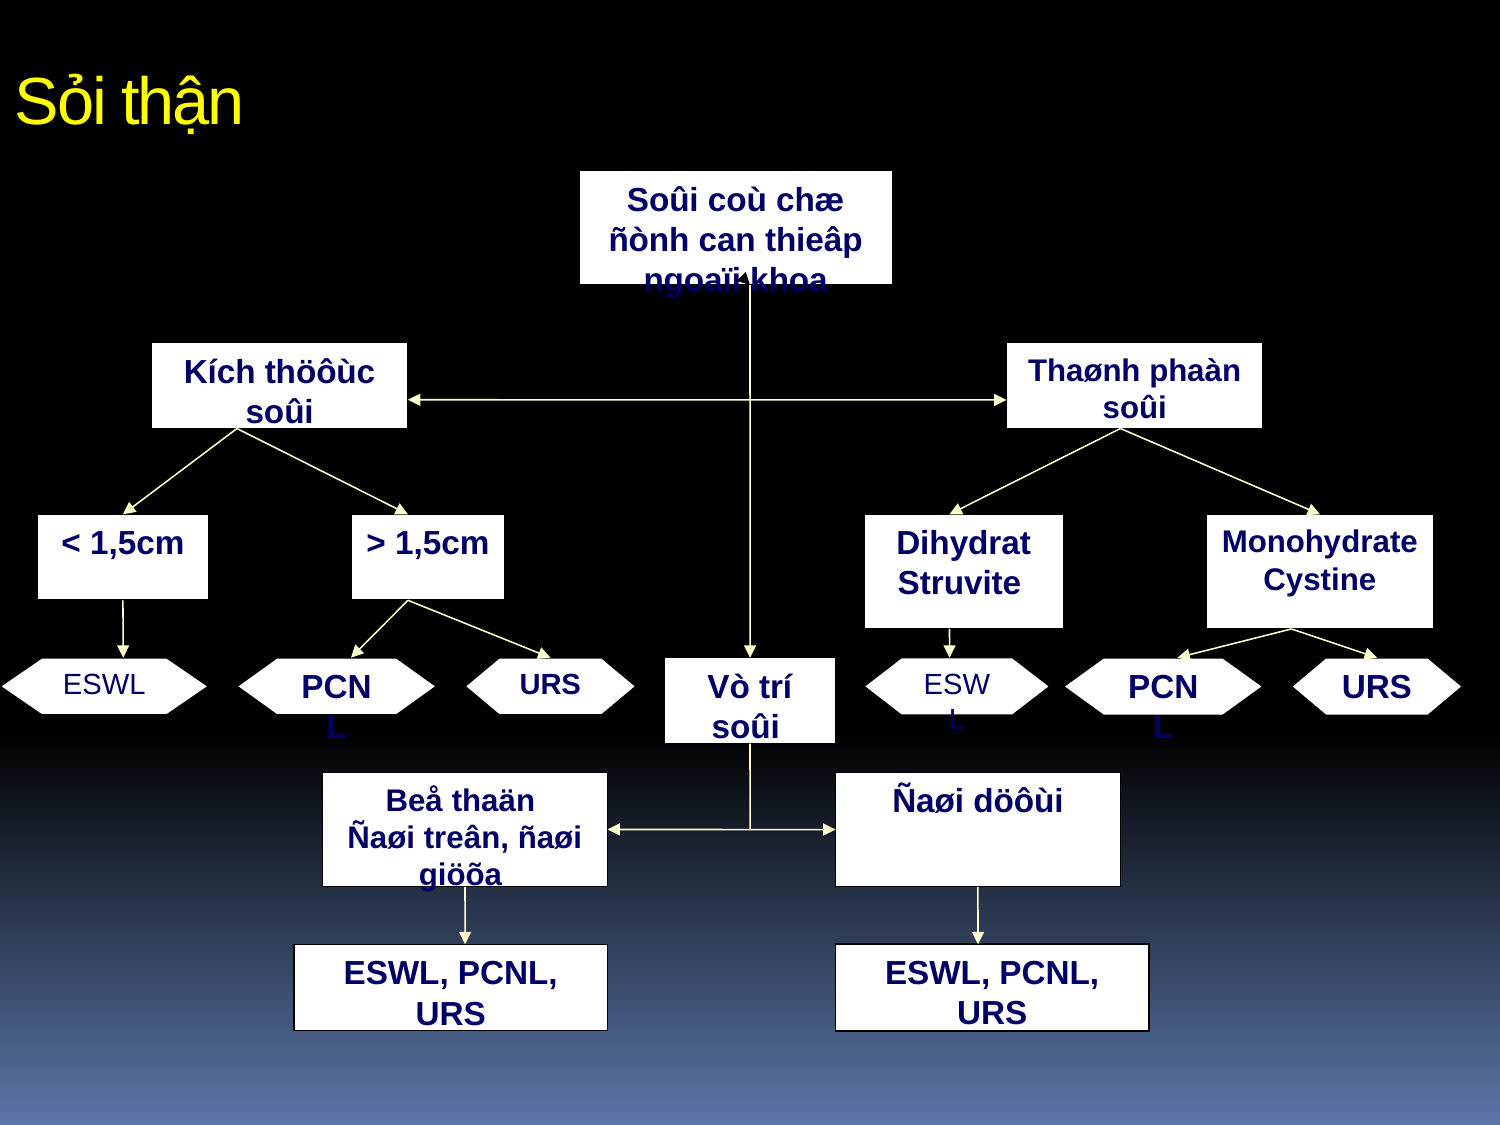

Sỏi thận

Soûi coù chæ ñònh can thieâp ngoaïi khoa

Kích thöôùc soûi

Thaønh phaàn soûi

< 1,5cm
> 1,5cm
Dihydrat Struvite
Monohydrate Cystine

ESWL
PCNL
URS
Vò trí soûi
ESWL
PCNL
URS

Beå thaän
Ñaøi treân, ñaøi giöõa
Ñaøi döôùi

ESWL, PCNL, URS
ESWL, PCNL, URS